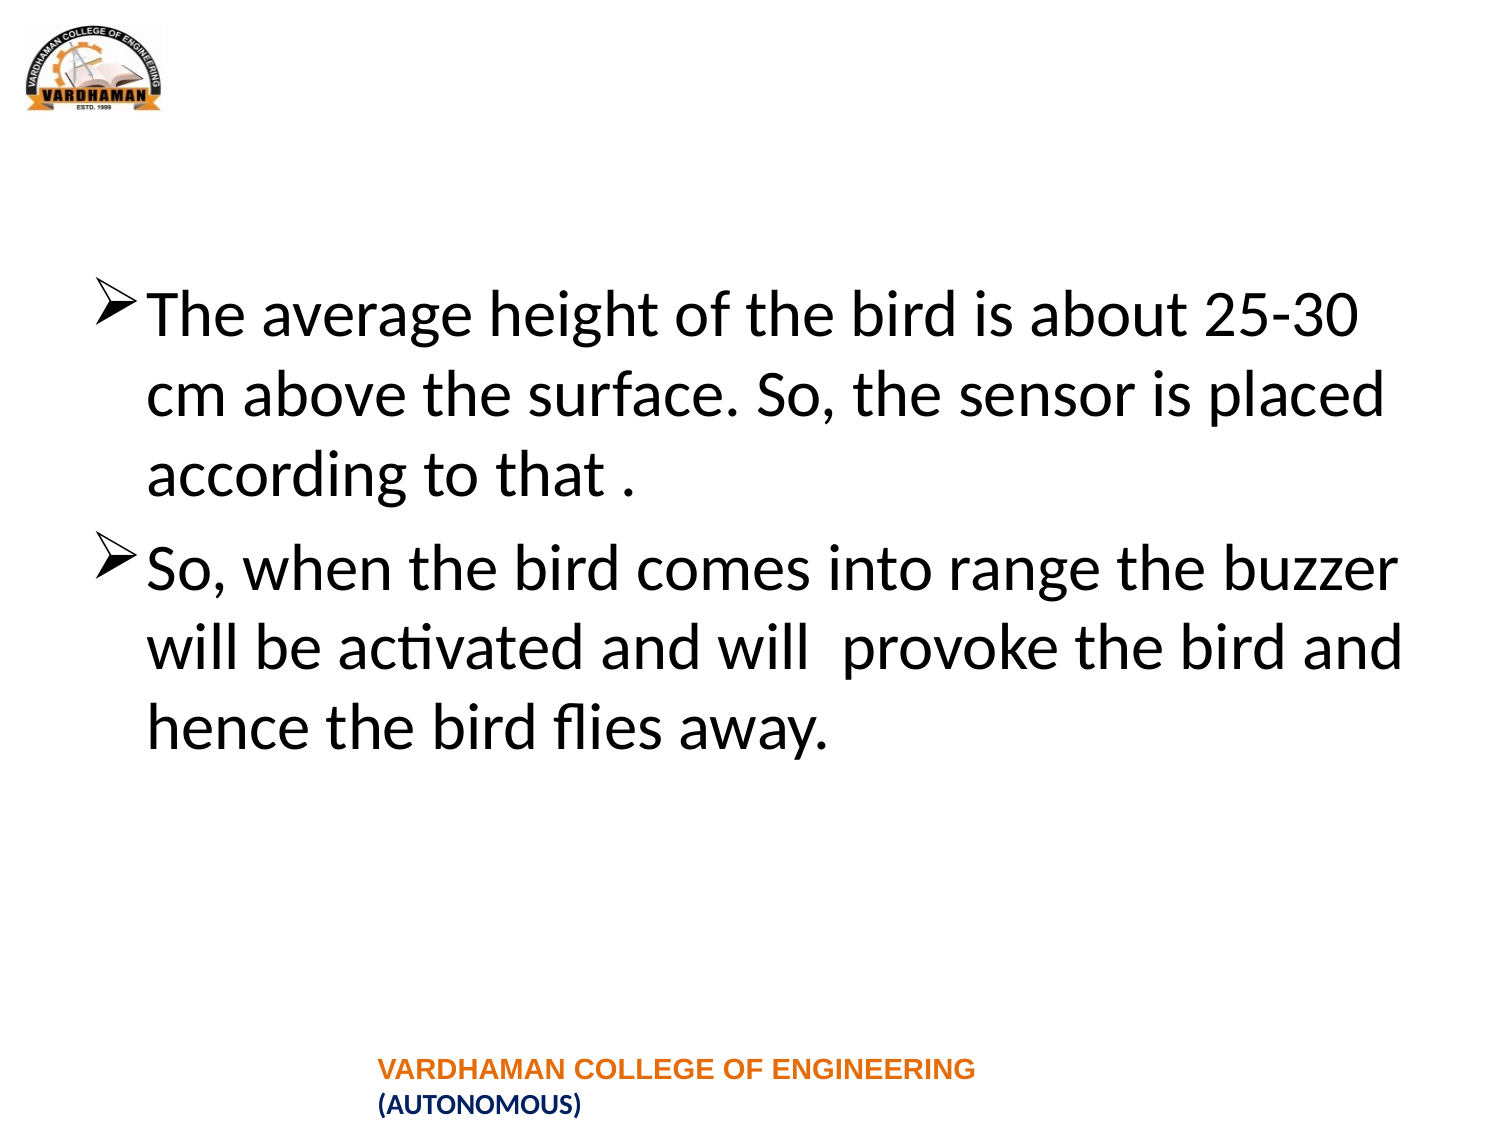

The average height of the bird is about 25-30 cm above the surface. So, the sensor is placed according to that .
So, when the bird comes into range the buzzer will be activated and will  provoke the bird and hence the bird flies away.